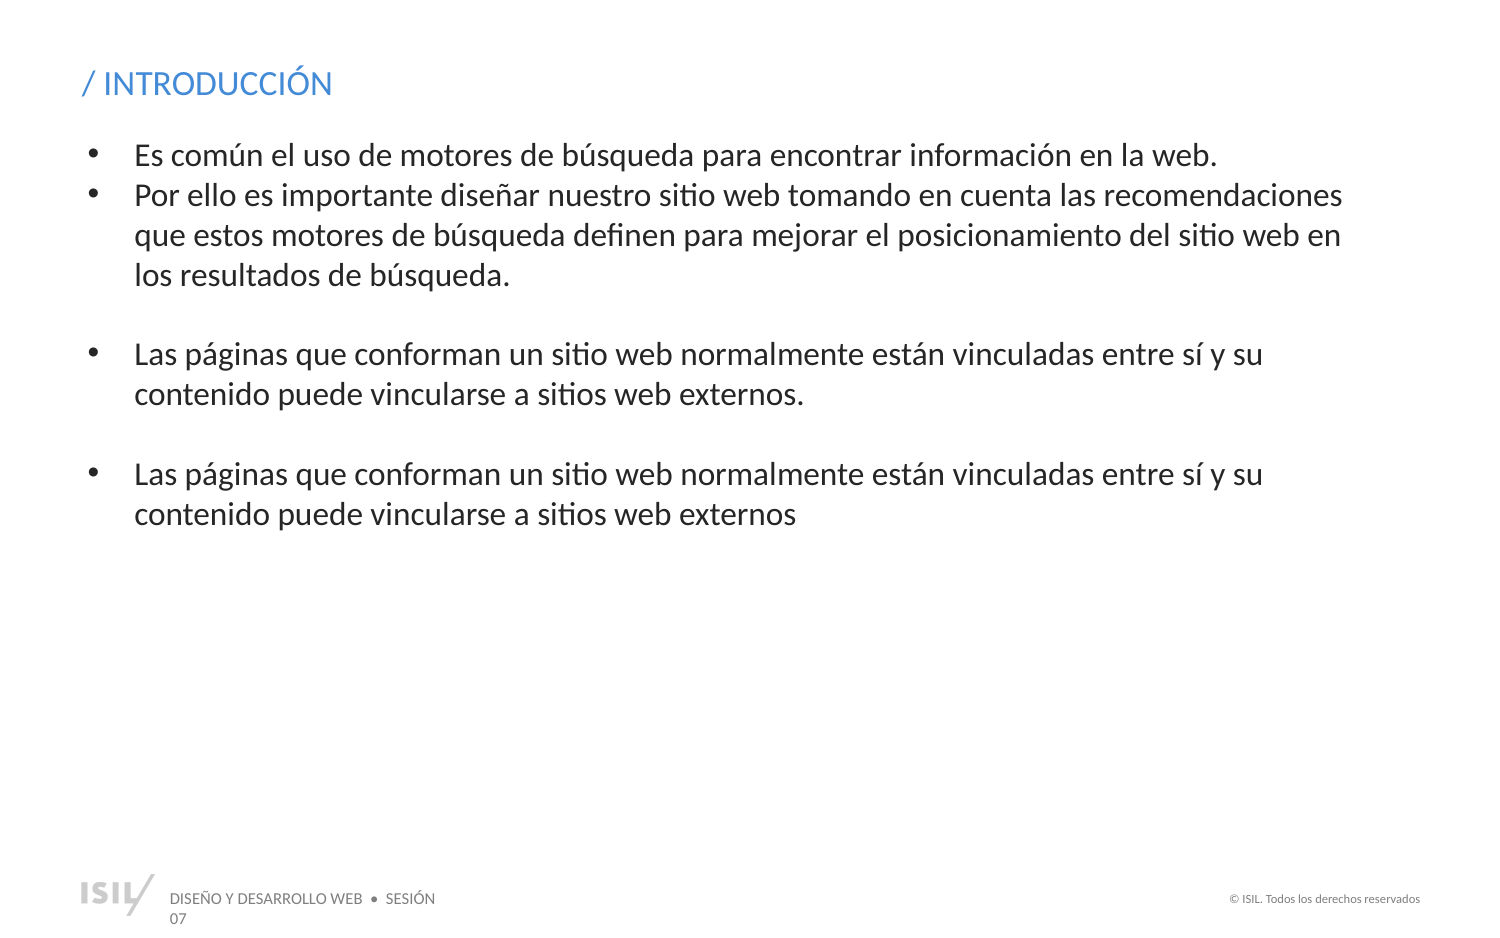

/ INTRODUCCIÓN
Es común el uso de motores de búsqueda para encontrar información en la web.
Por ello es importante diseñar nuestro sitio web tomando en cuenta las recomendaciones que estos motores de búsqueda definen para mejorar el posicionamiento del sitio web en los resultados de búsqueda.

Las páginas que conforman un sitio web normalmente están vinculadas entre sí y su contenido puede vincularse a sitios web externos.

Las páginas que conforman un sitio web normalmente están vinculadas entre sí y su contenido puede vincularse a sitios web externos